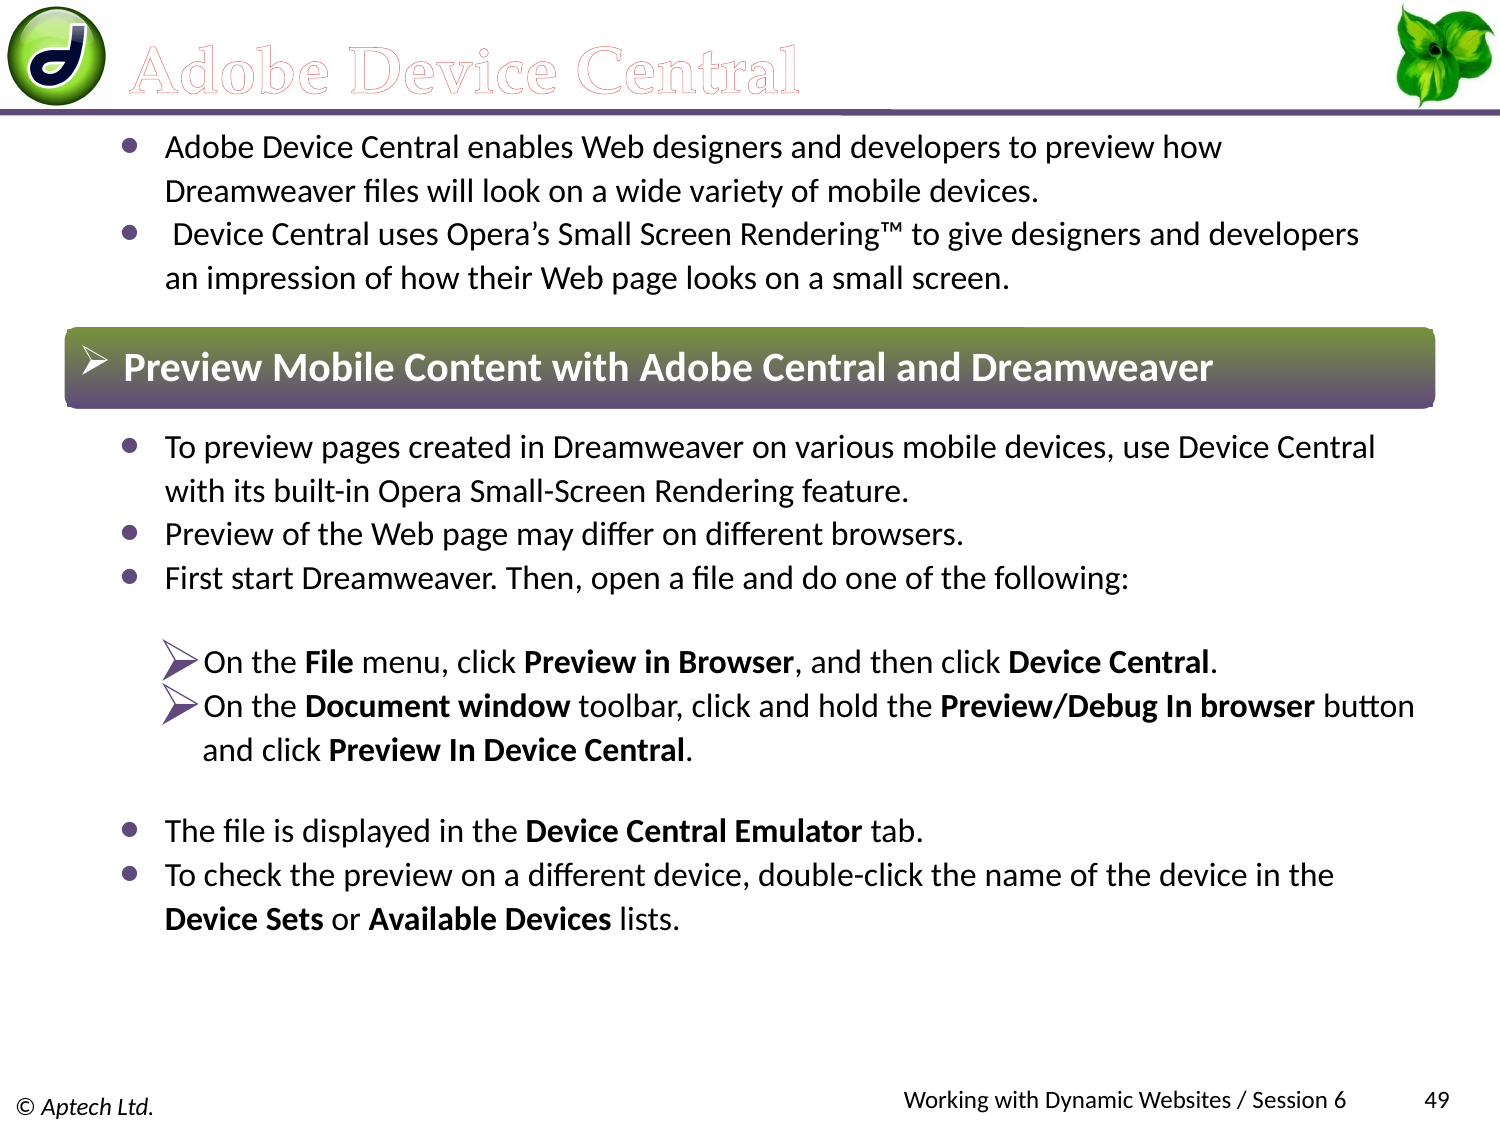

# Adobe Device Central
Adobe Device Central enables Web designers and developers to preview how Dreamweaver files will look on a wide variety of mobile devices.
 Device Central uses Opera’s Small Screen Rendering™ to give designers and developers an impression of how their Web page looks on a small screen.

 Preview Mobile Content with Adobe Central and Dreamweaver
To preview pages created in Dreamweaver on various mobile devices, use Device Central with its built-in Opera Small-Screen Rendering feature.
Preview of the Web page may differ on different browsers.
First start Dreamweaver. Then, open a file and do one of the following:
On the File menu, click Preview in Browser, and then click Device Central.
On the Document window toolbar, click and hold the Preview/Debug In browser button and click Preview In Device Central.
The file is displayed in the Device Central Emulator tab.
To check the preview on a different device, double-click the name of the device in the Device Sets or Available Devices lists.
Working with Dynamic Websites / Session 6
49